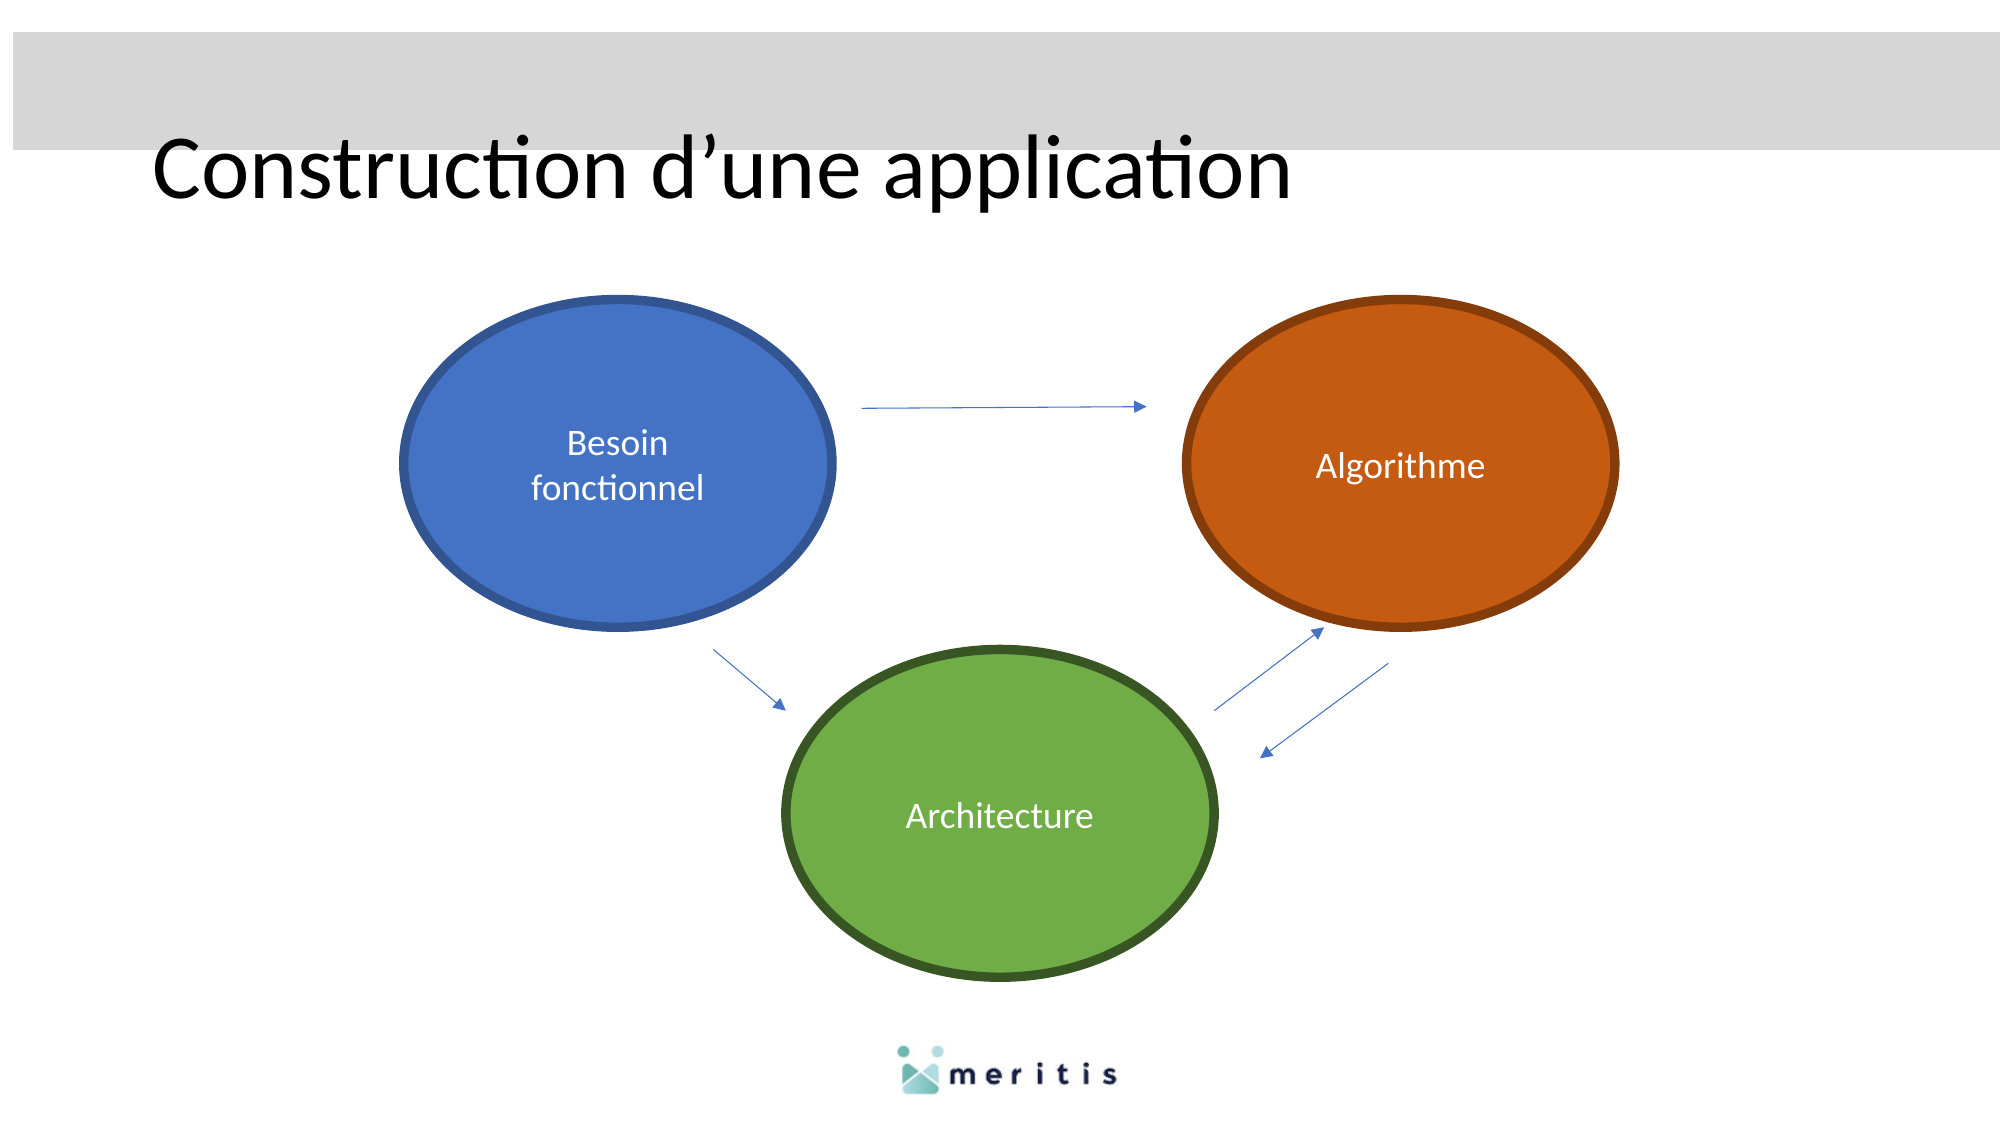

# Construction d’une application
Besoin fonctionnel
Algorithme
Architecture